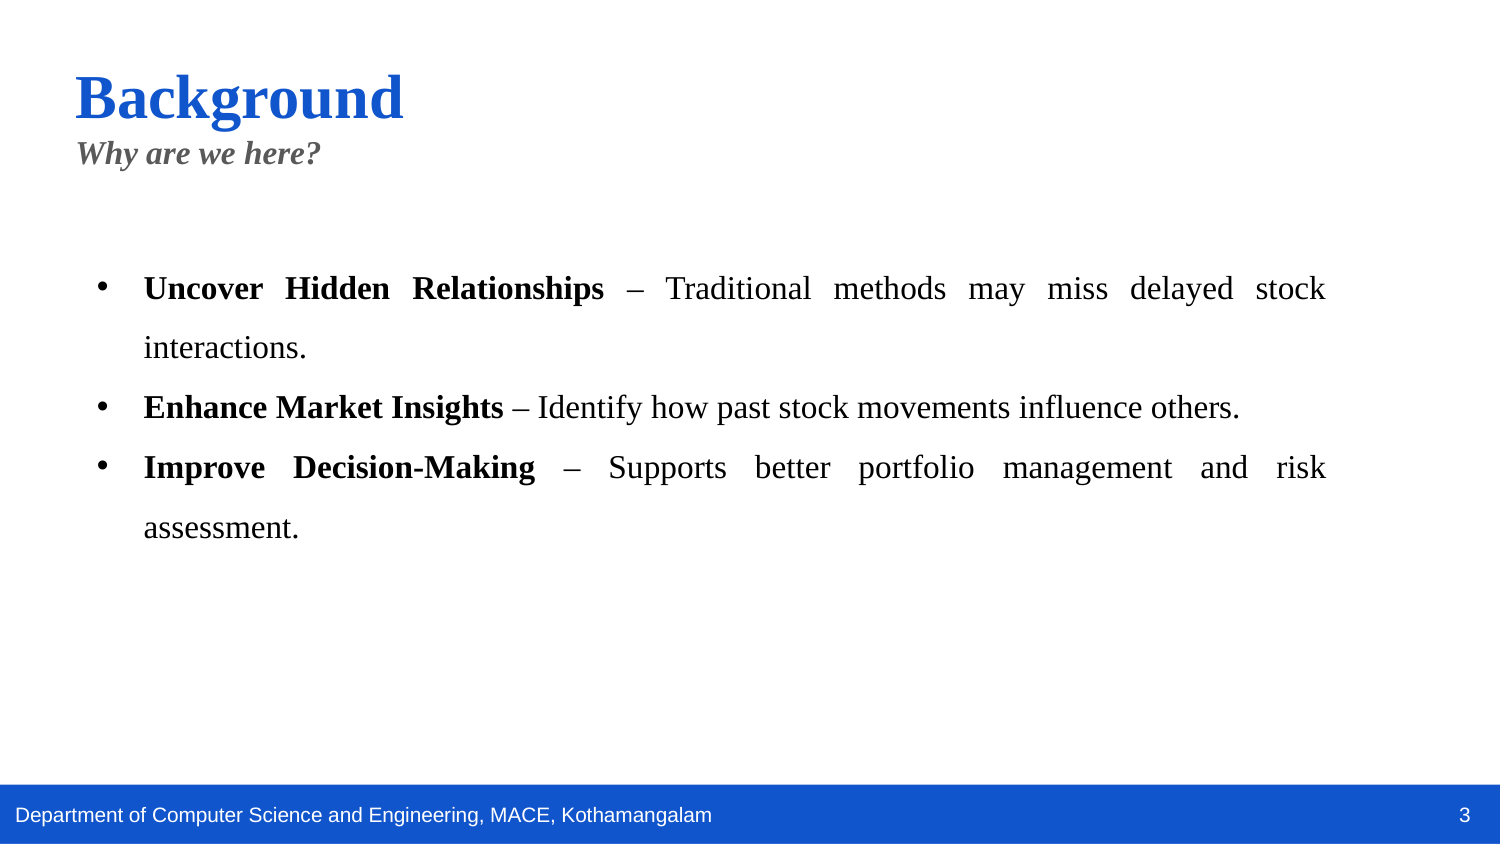

Background
Why are we here?
Uncover Hidden Relationships – Traditional methods may miss delayed stock interactions.
Enhance Market Insights – Identify how past stock movements influence others.
Improve Decision-Making – Supports better portfolio management and risk assessment.

3